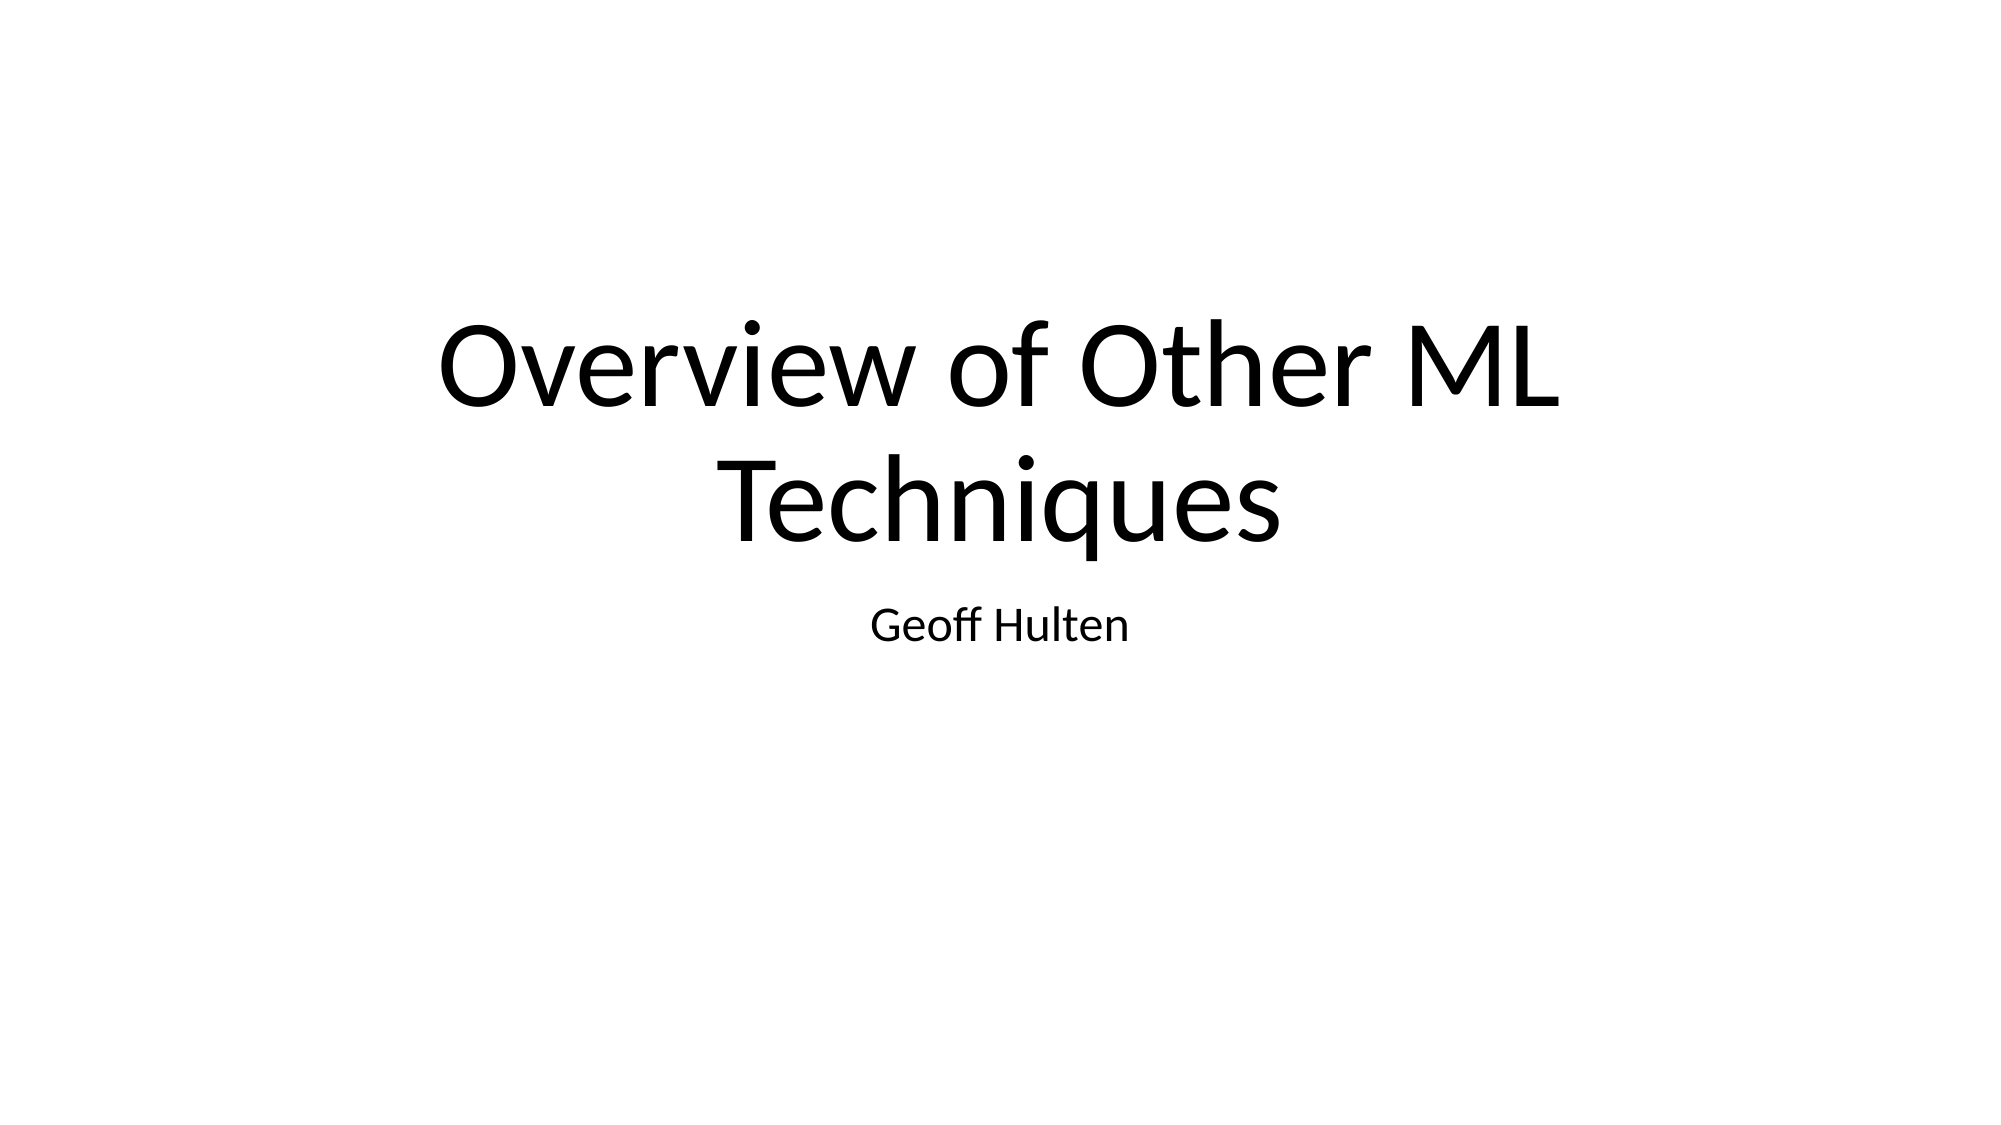

# Overview of Other ML Techniques
Geoff Hulten